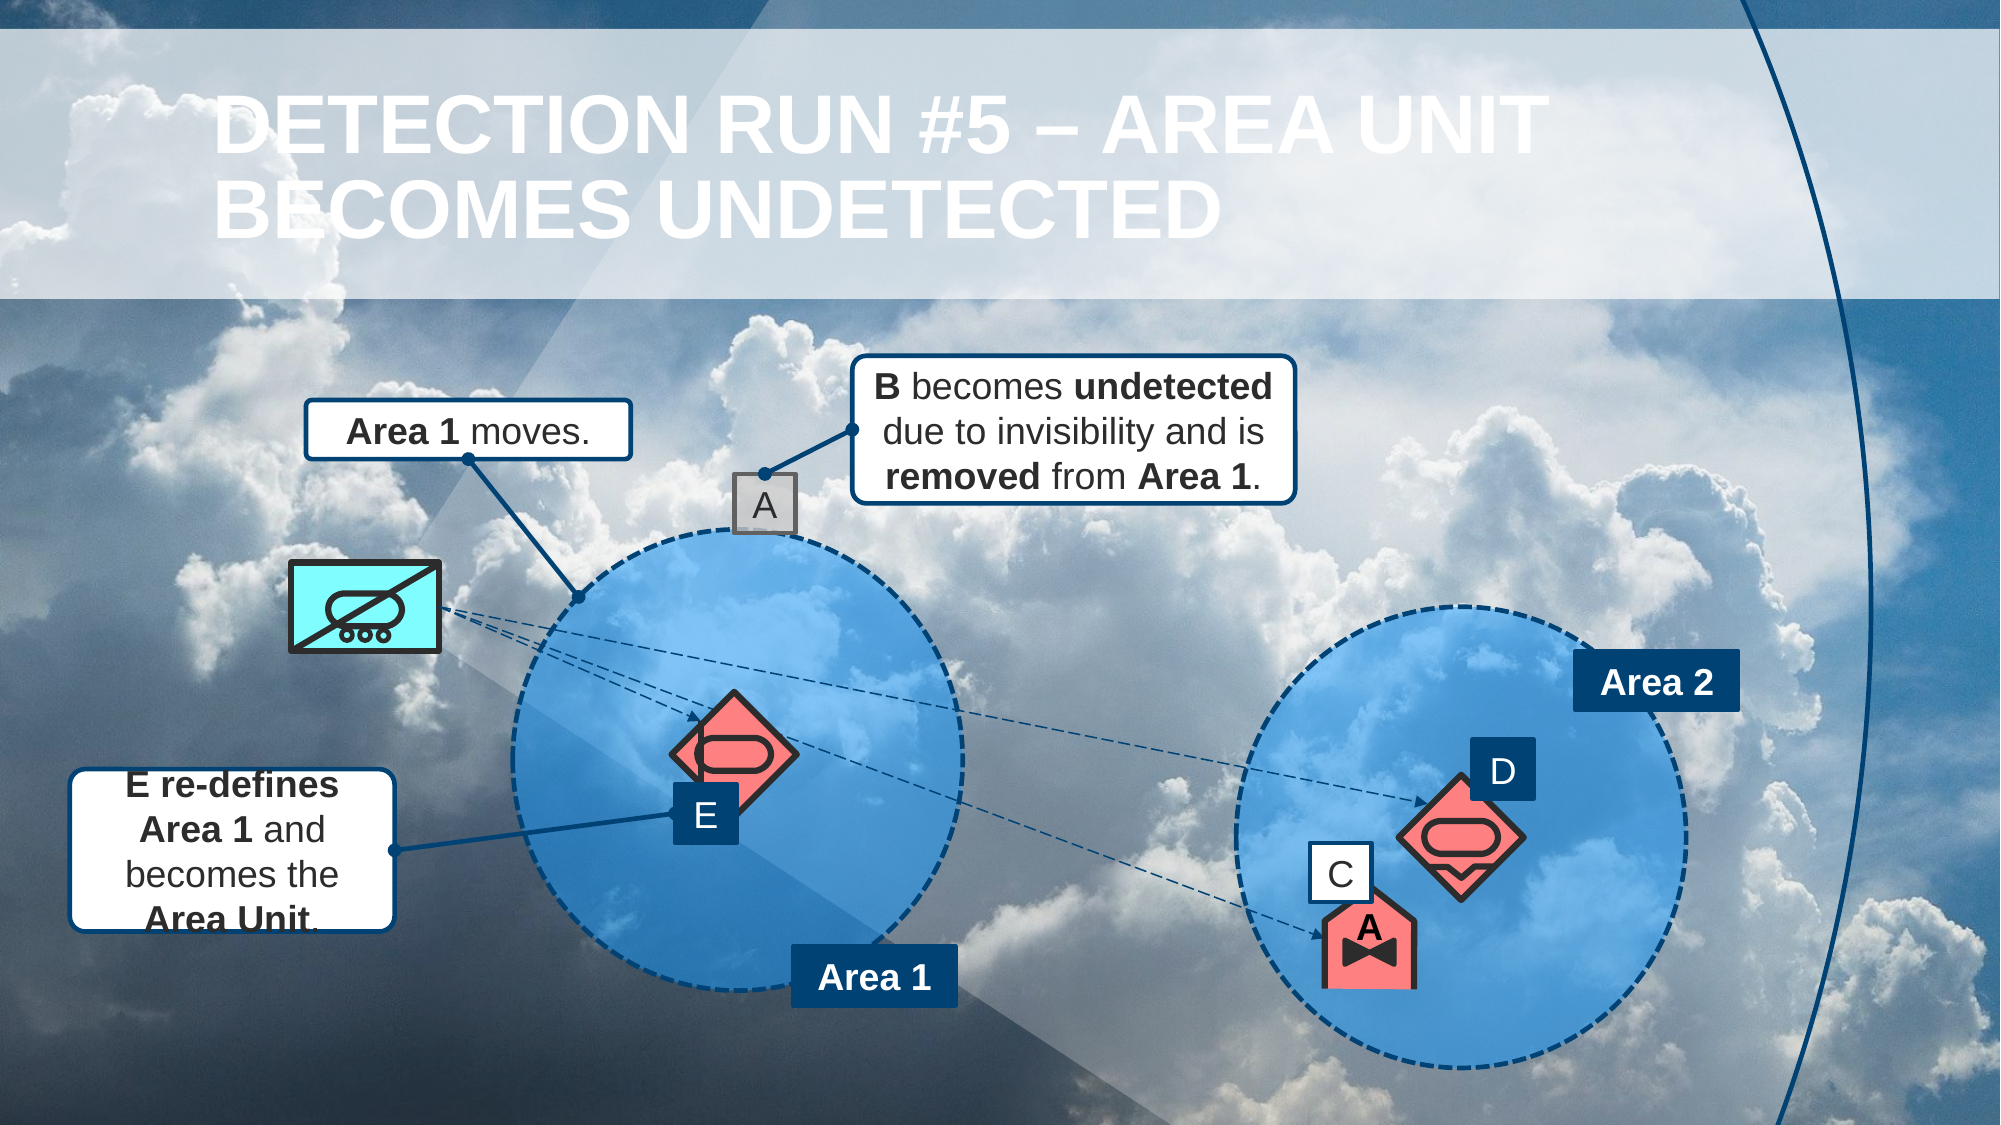

# detection run #5 – area unit becomes undetected
B becomes undetected due to invisibility and is removed from Area 1.
Area 1 moves.
A

Area 2

D
E re-defines Area 1 and becomes the Area Unit.
E

C

A

Area 1